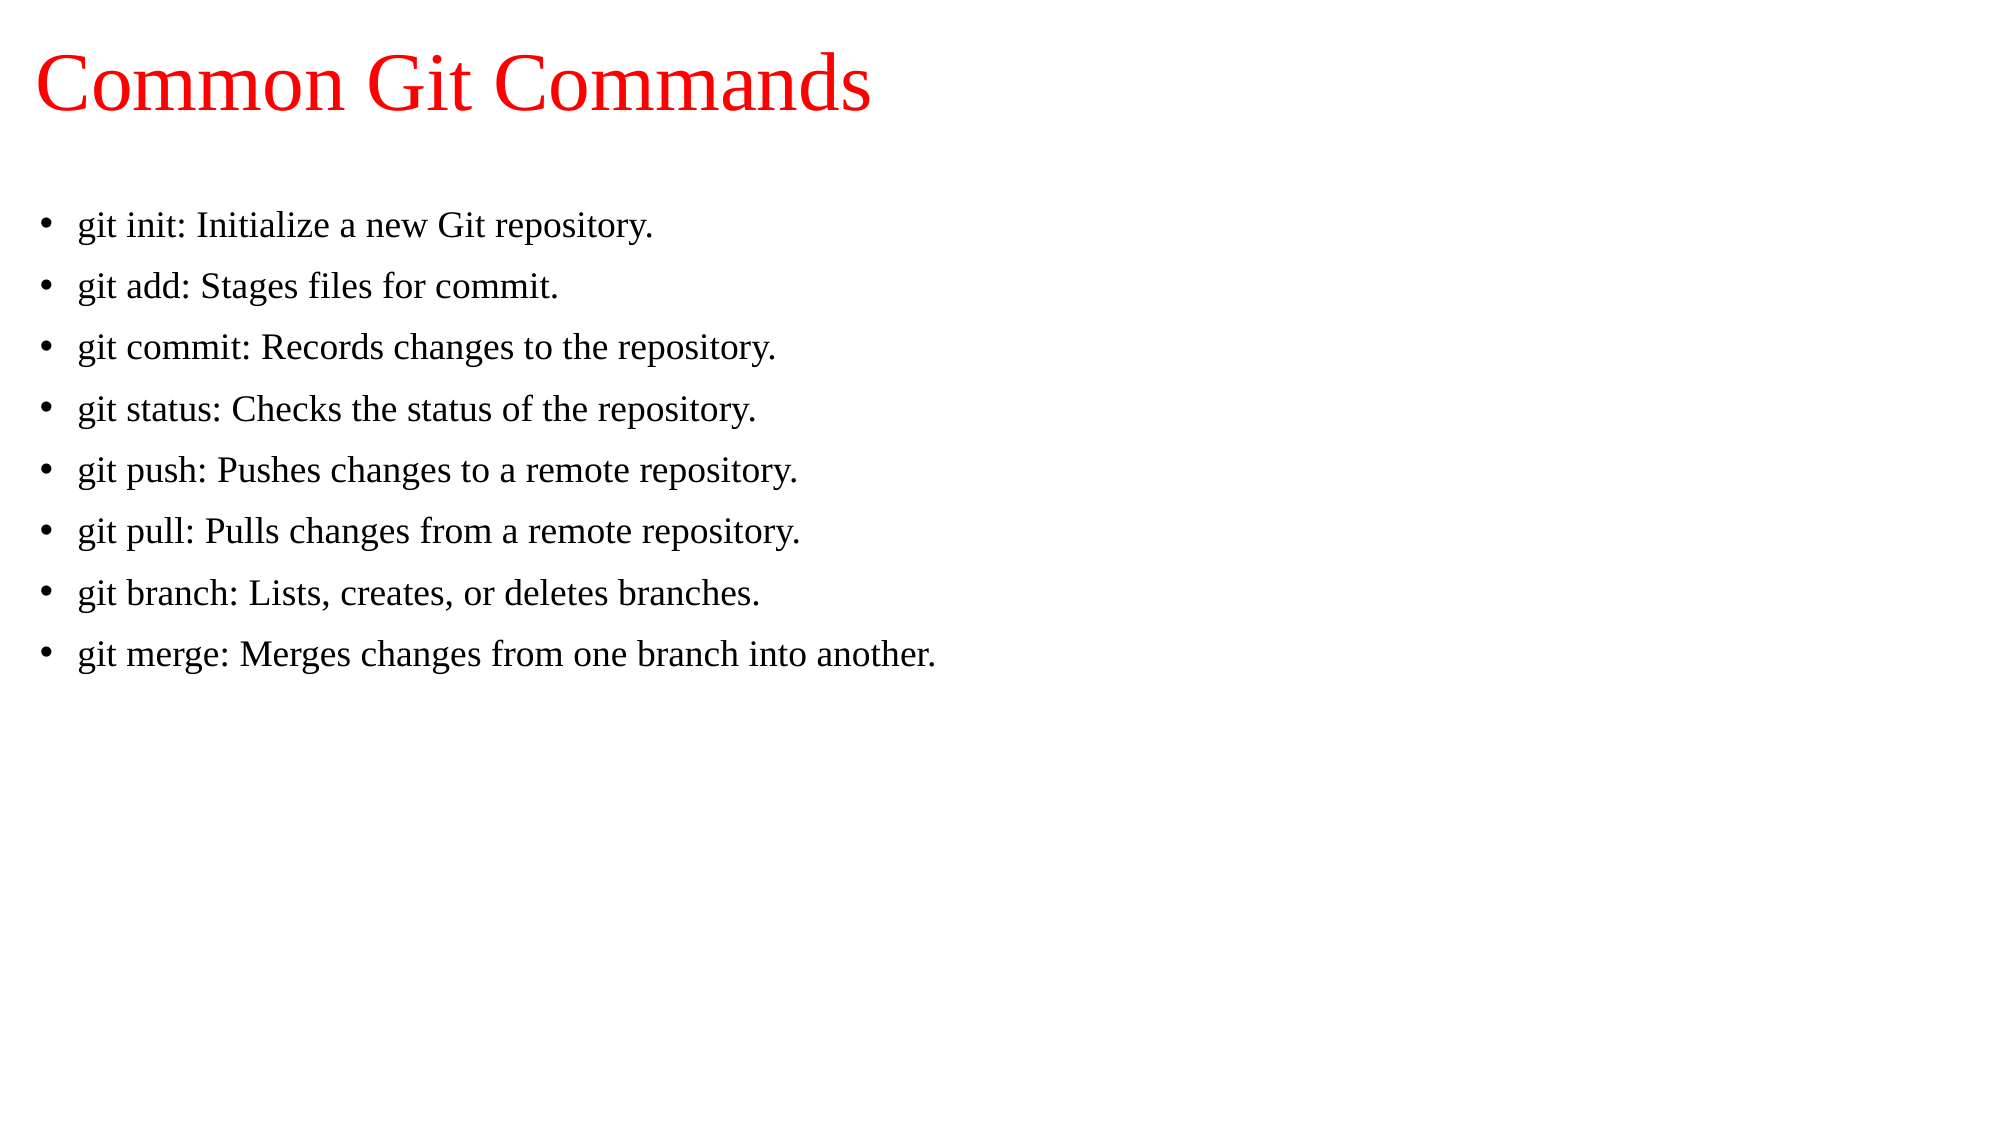

# Common Git Commands
git init: Initialize a new Git repository.
git add: Stages files for commit.
git commit: Records changes to the repository.
git status: Checks the status of the repository.
git push: Pushes changes to a remote repository.
git pull: Pulls changes from a remote repository.
git branch: Lists, creates, or deletes branches.
git merge: Merges changes from one branch into another.